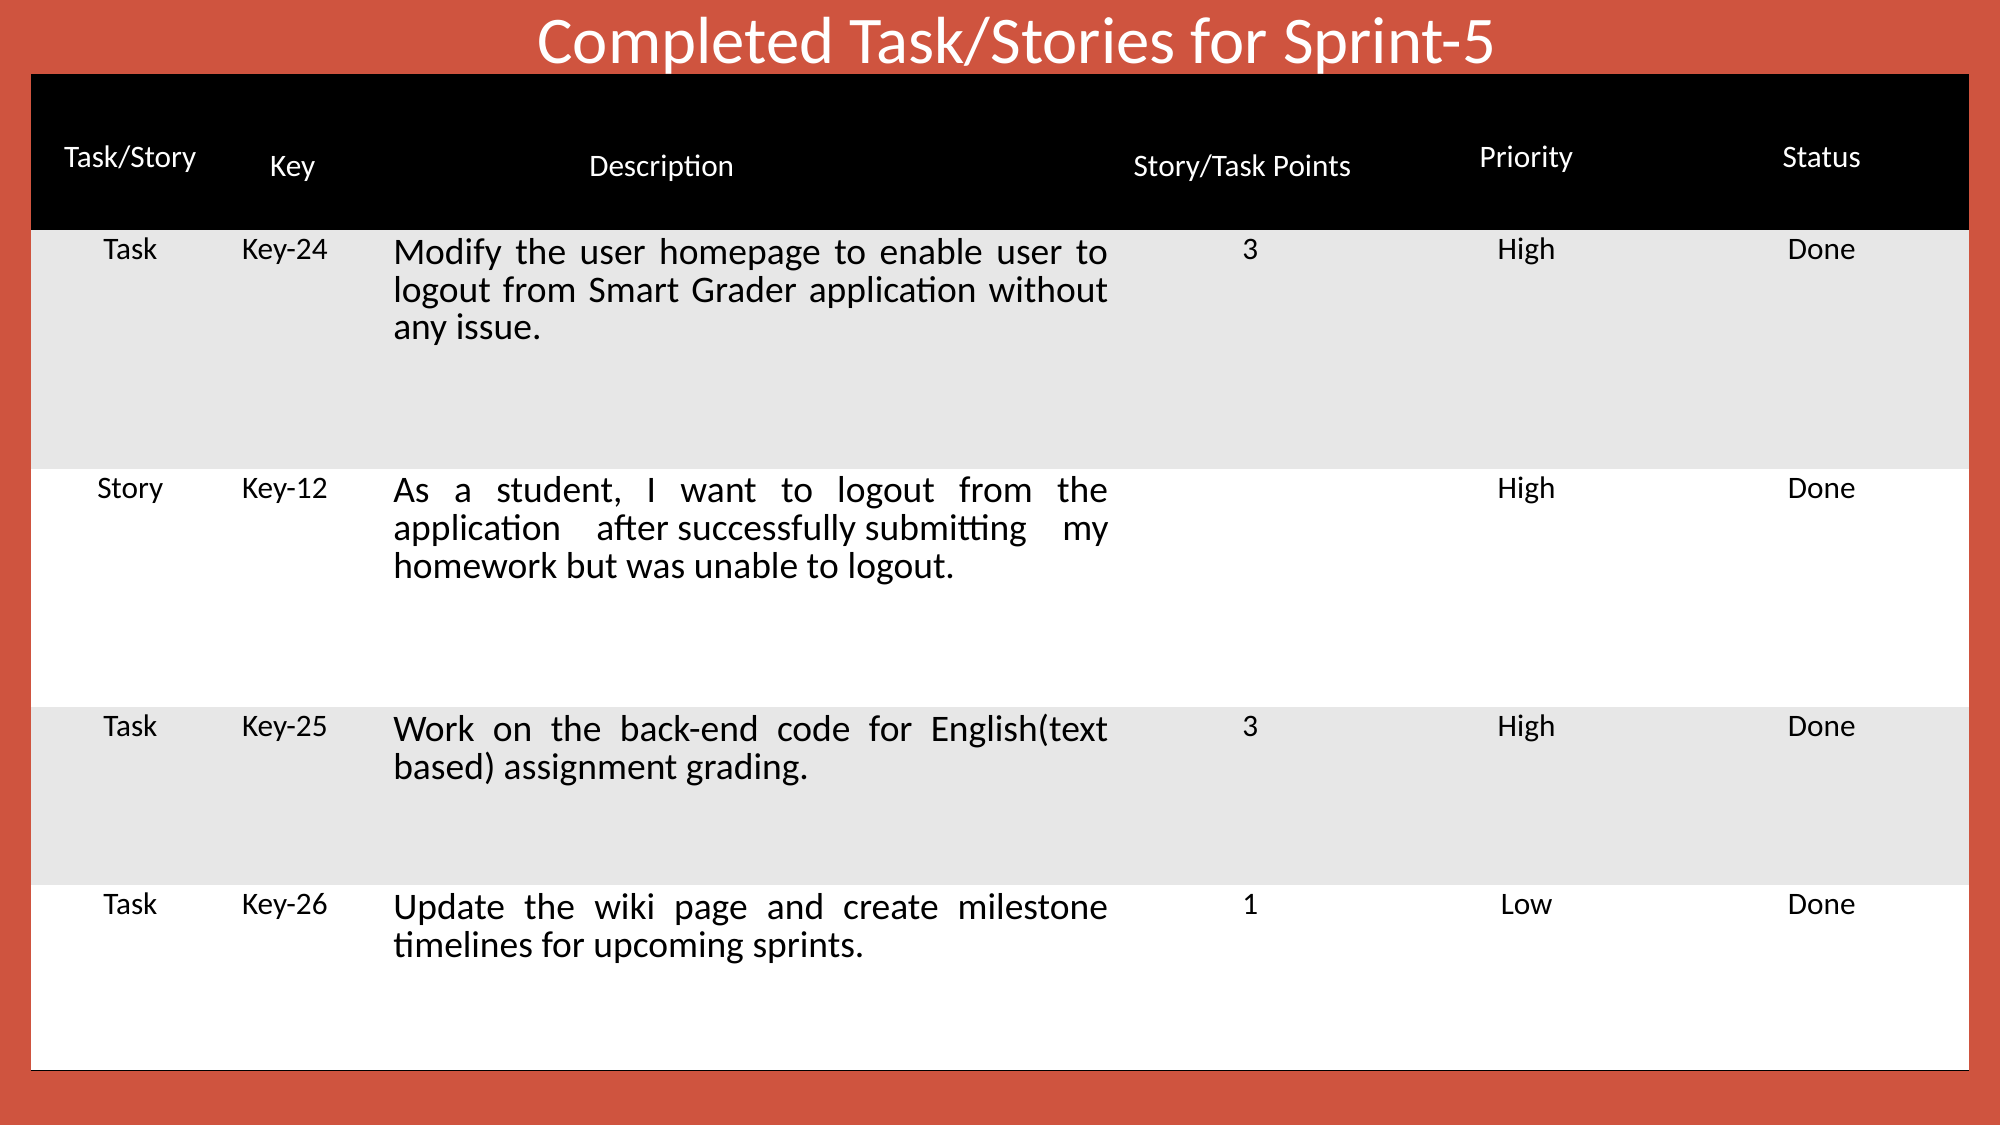

Completed Task/Stories for Sprint-5

| ​​ Task/Story​​ | Key​​ | Description | Story/Task Points​​ | ​​ Priority​​ | Status |
| --- | --- | --- | --- | --- | --- |
| Task | Key-24 | Modify the user homepage to enable user to logout from Smart Grader application without any issue. | 3 | High | Done |
| Story | Key-12 | As a student, I want to logout from the application after successfully submitting my homework but was unable to logout. |  | High | Done |
| Task | Key-25 | Work on the back-end code for English(text based) assignment grading. | 3 | High | Done |
| Task | Key-26 | Update the wiki page and create milestone timelines for upcoming sprints. | 1 | Low | Done |